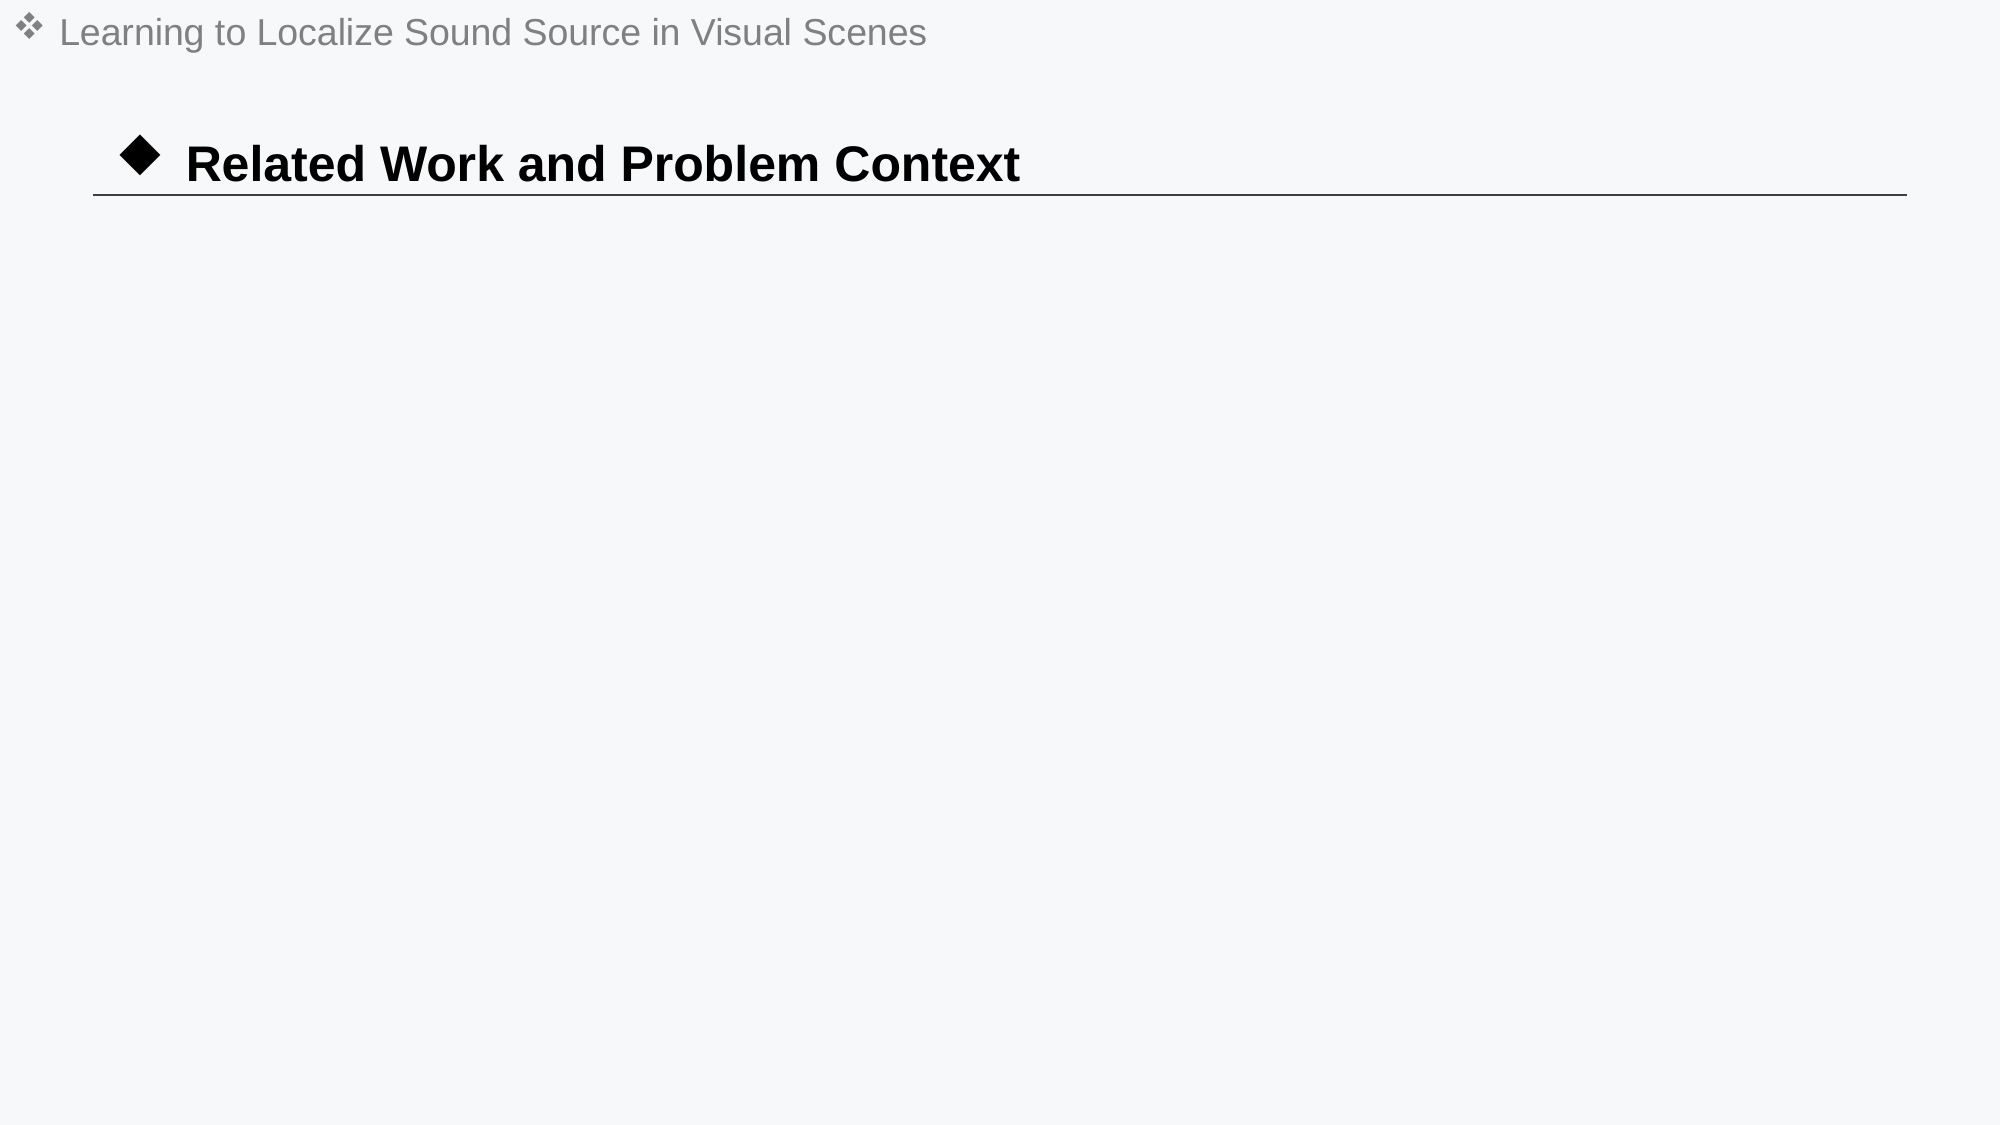

# Learning to Localize Sound Source in Visual Scenes
 Related Work and Problem Context